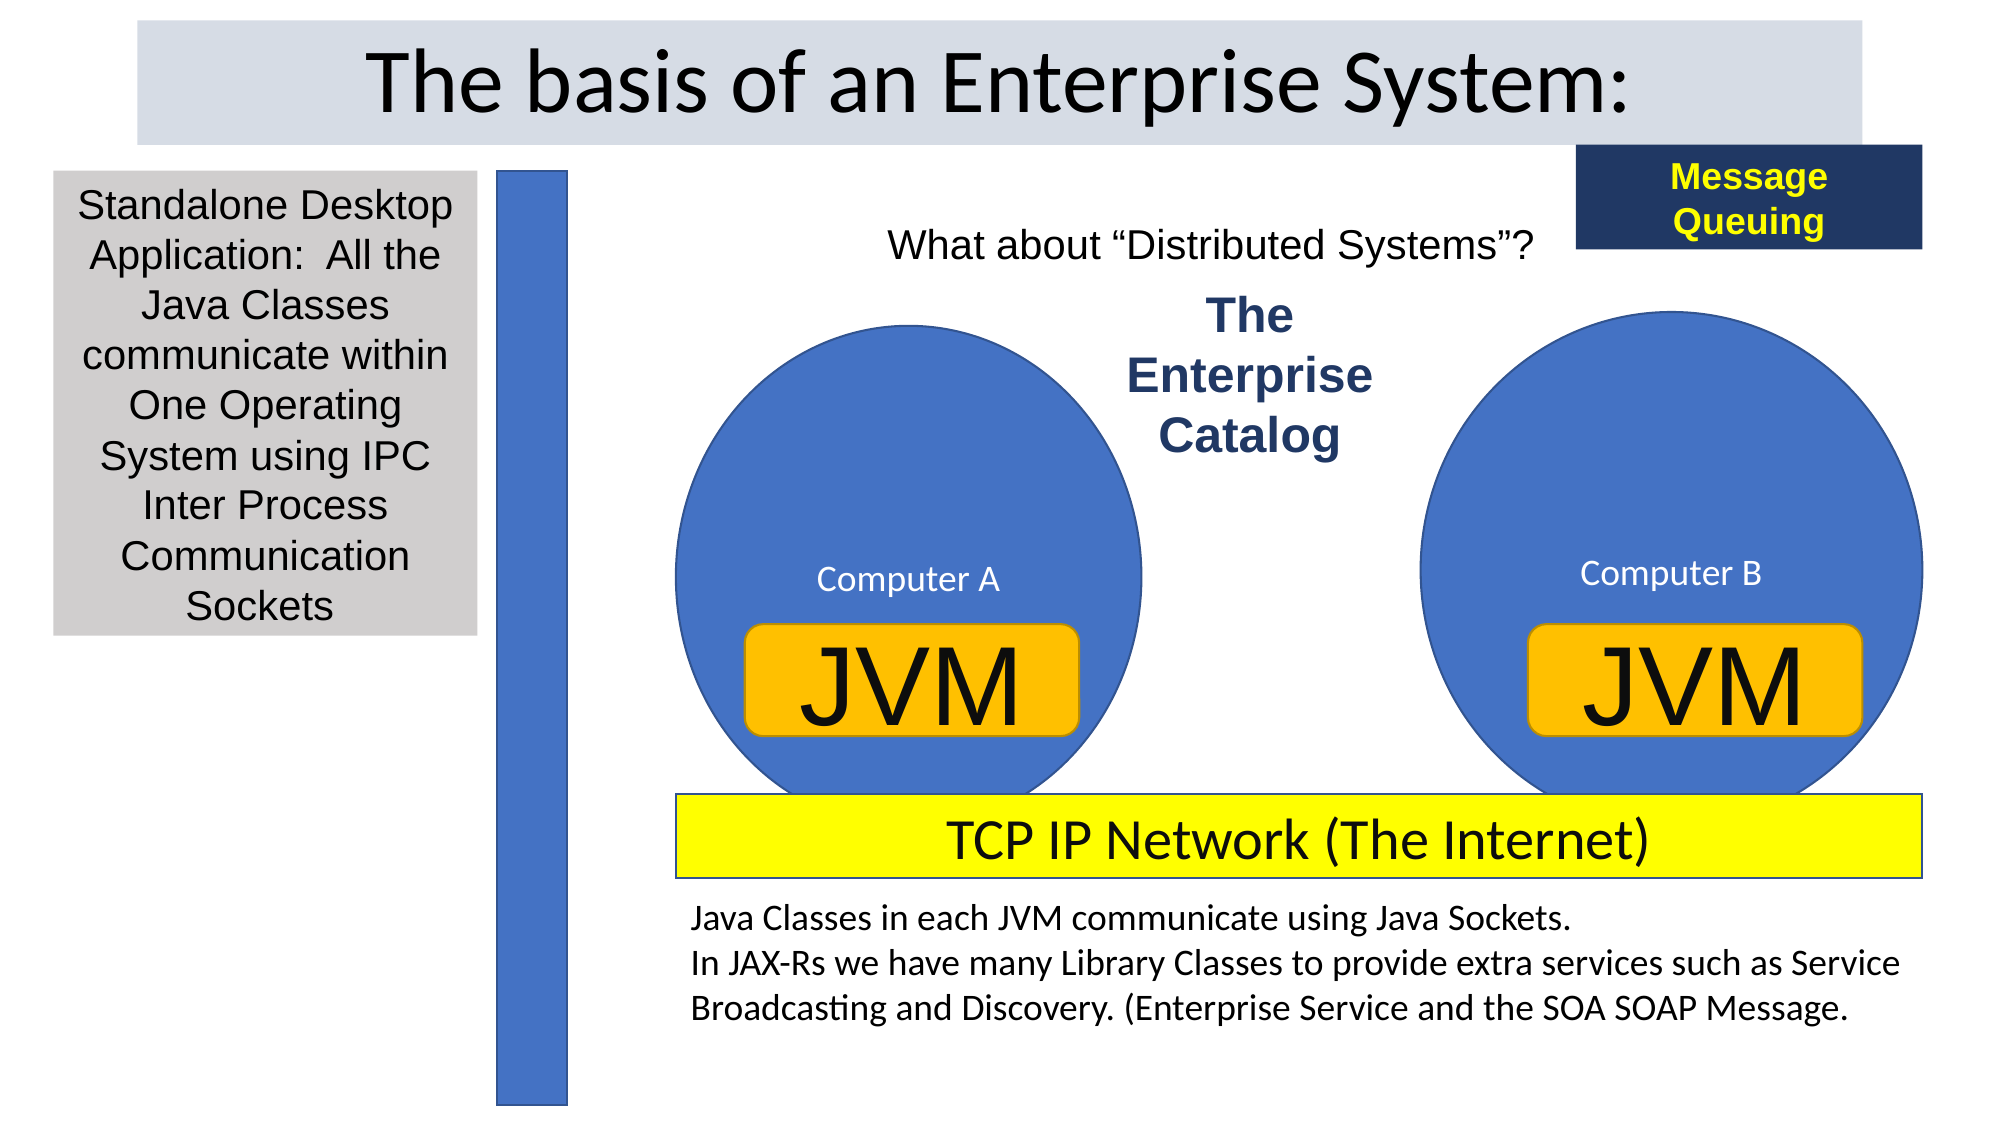

# The basis of an Enterprise System:
Message Queuing
Standalone Desktop Application:  All the Java Classes communicate within One Operating System using IPC Inter Process Communication Sockets

What about “Distributed Systems”?
The Enterprise Catalog
Computer B
Computer A
JVM
JVM
TCP IP Network (The Internet)
Java Classes in each JVM communicate using Java Sockets.
In JAX-Rs we have many Library Classes to provide extra services such as Service Broadcasting and Discovery. (Enterprise Service and the SOA SOAP Message.